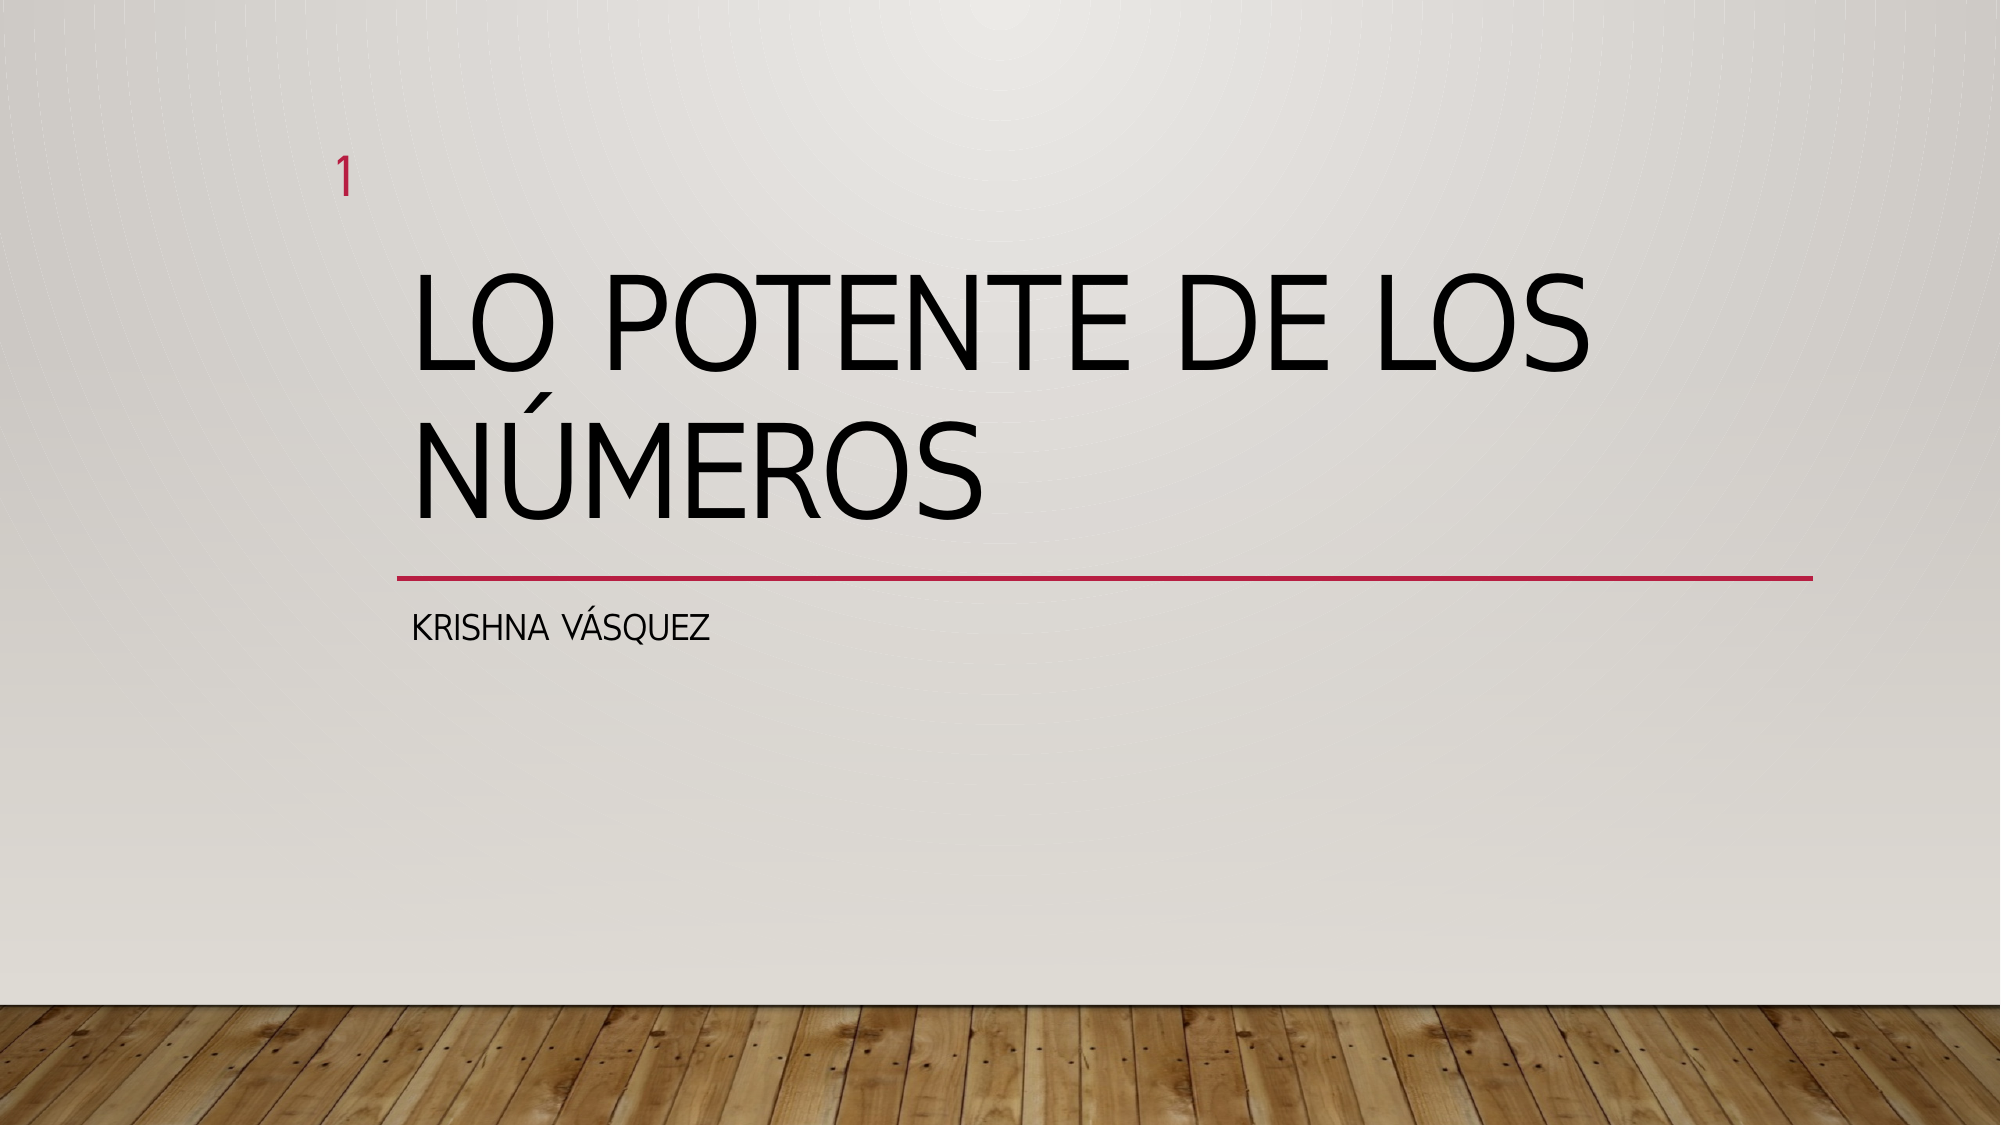

1
# Lo Potente de los Números
Krishna Vásquez